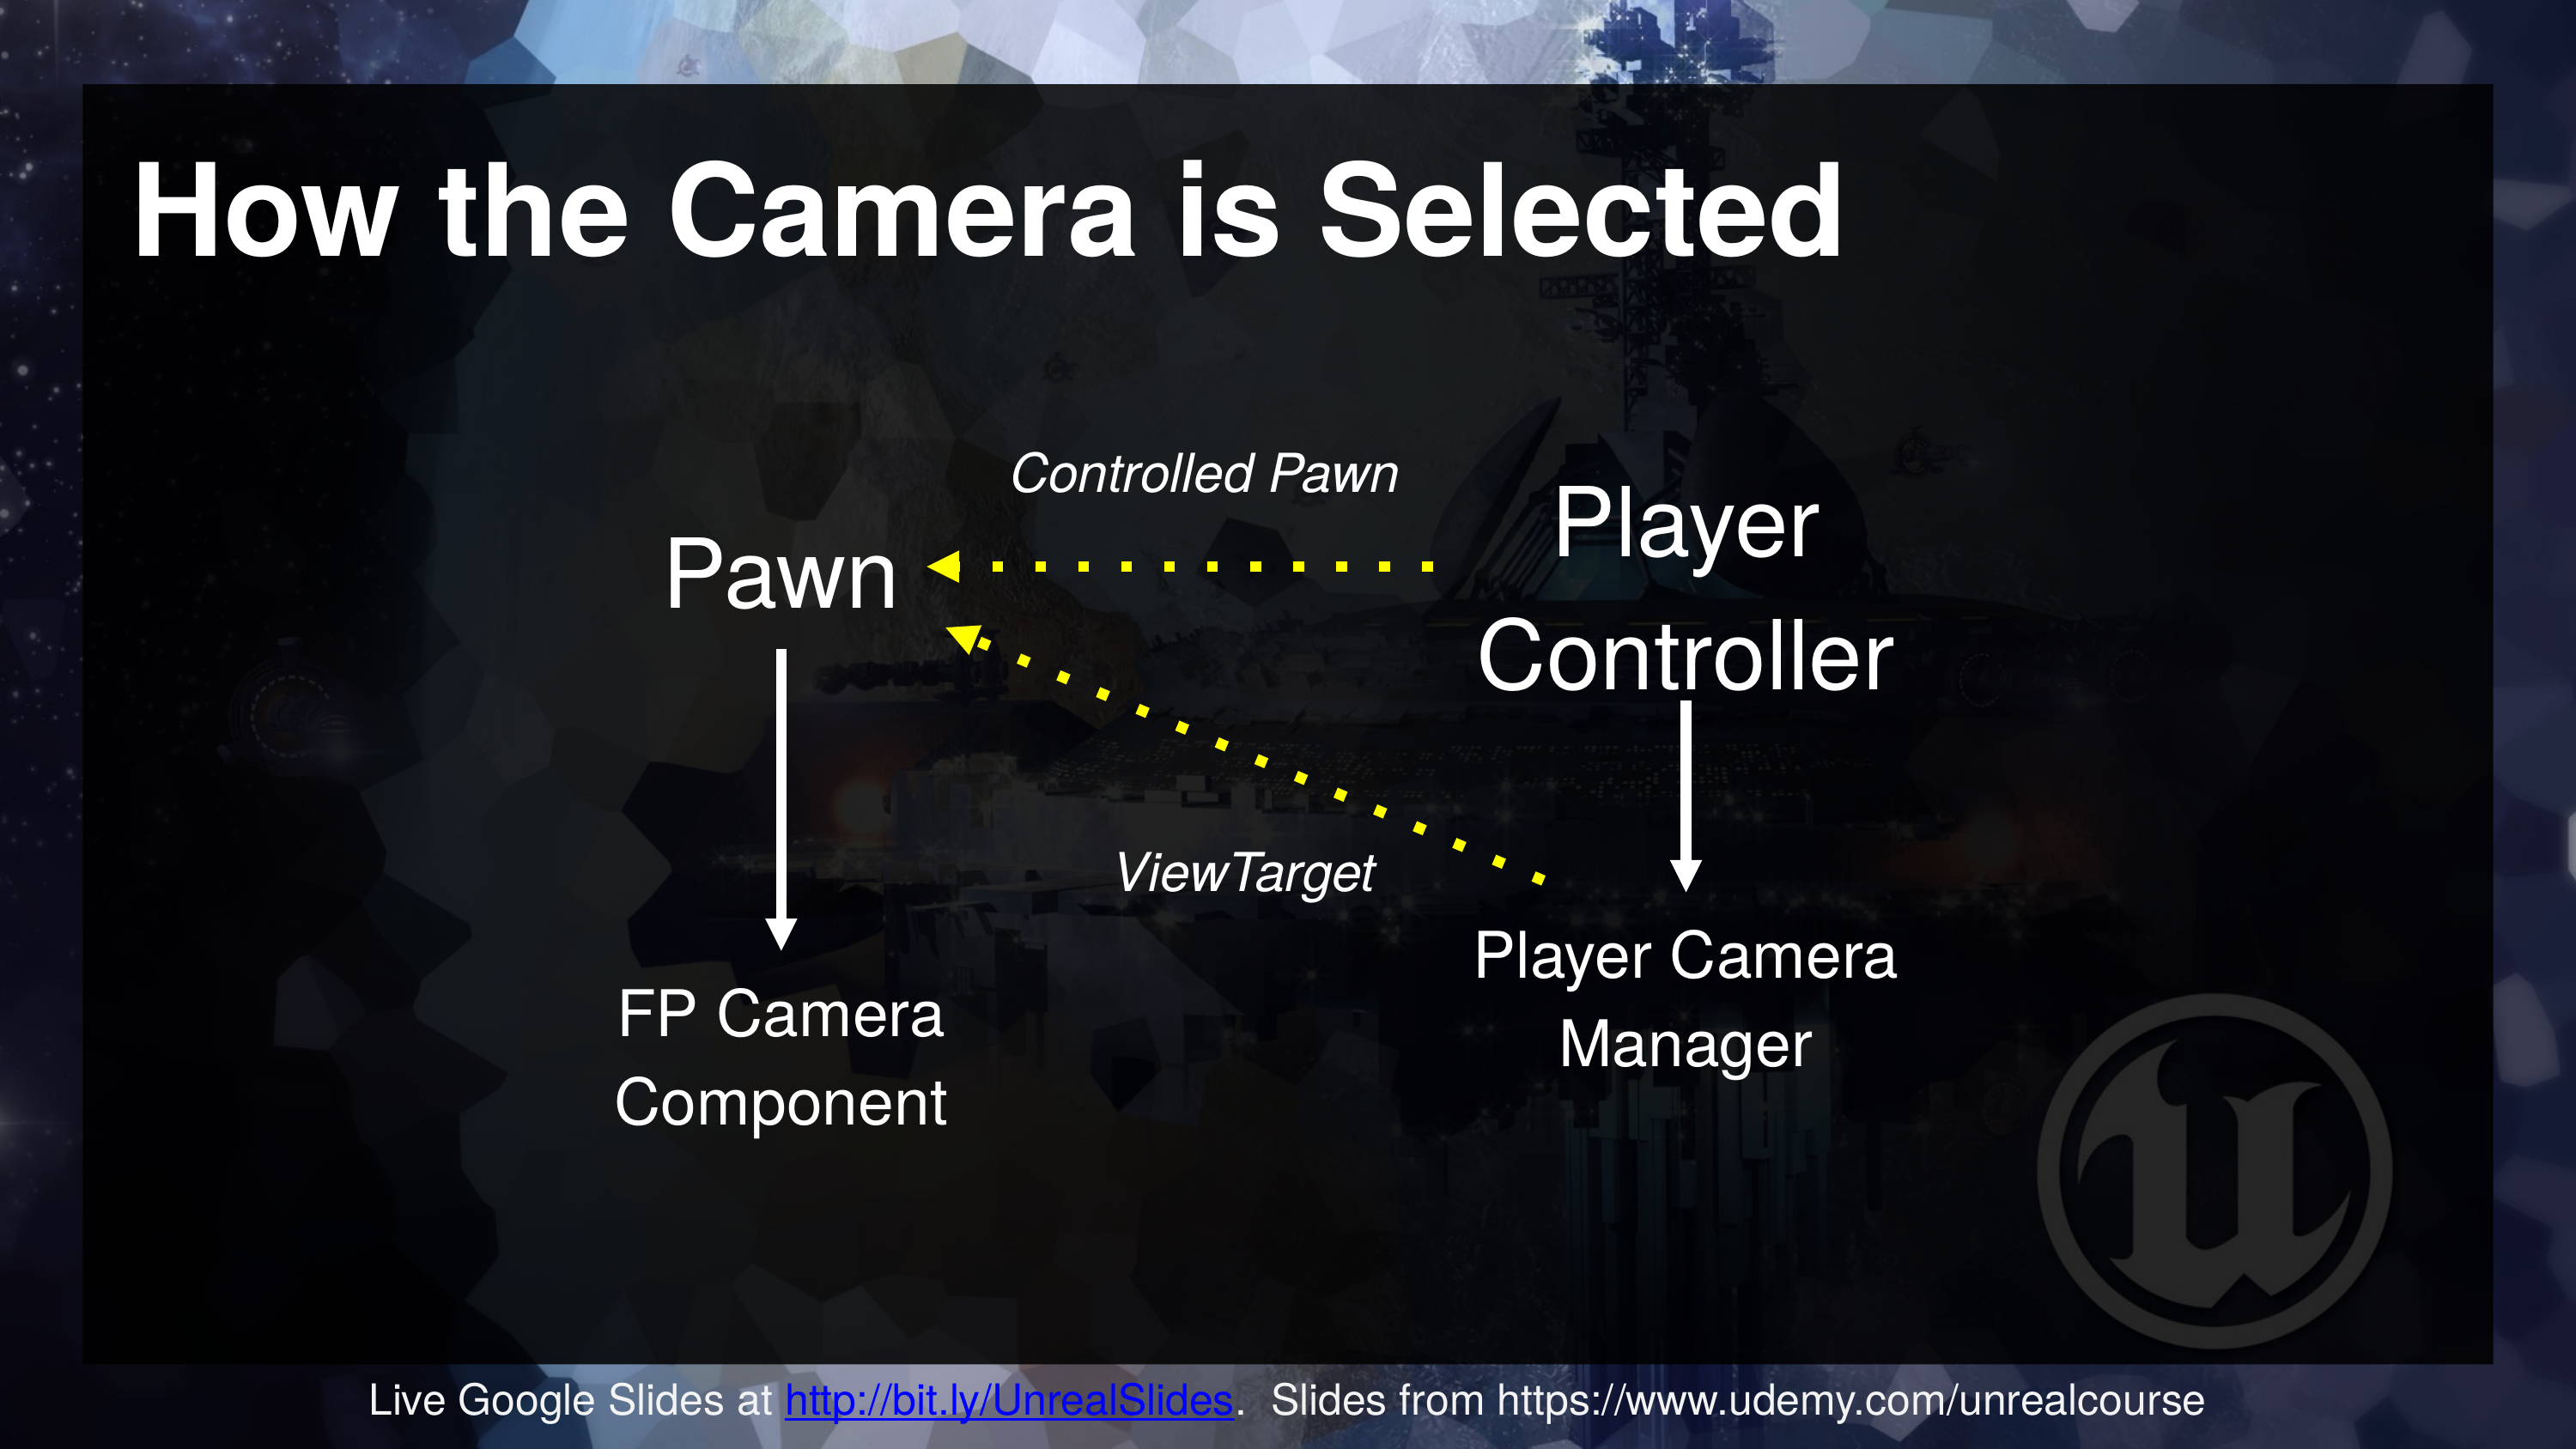

# How the Camera is Selected
Controlled Pawn

Player Controller

Pawn
ViewTarget
Player Camera Manager
FP Camera
Component